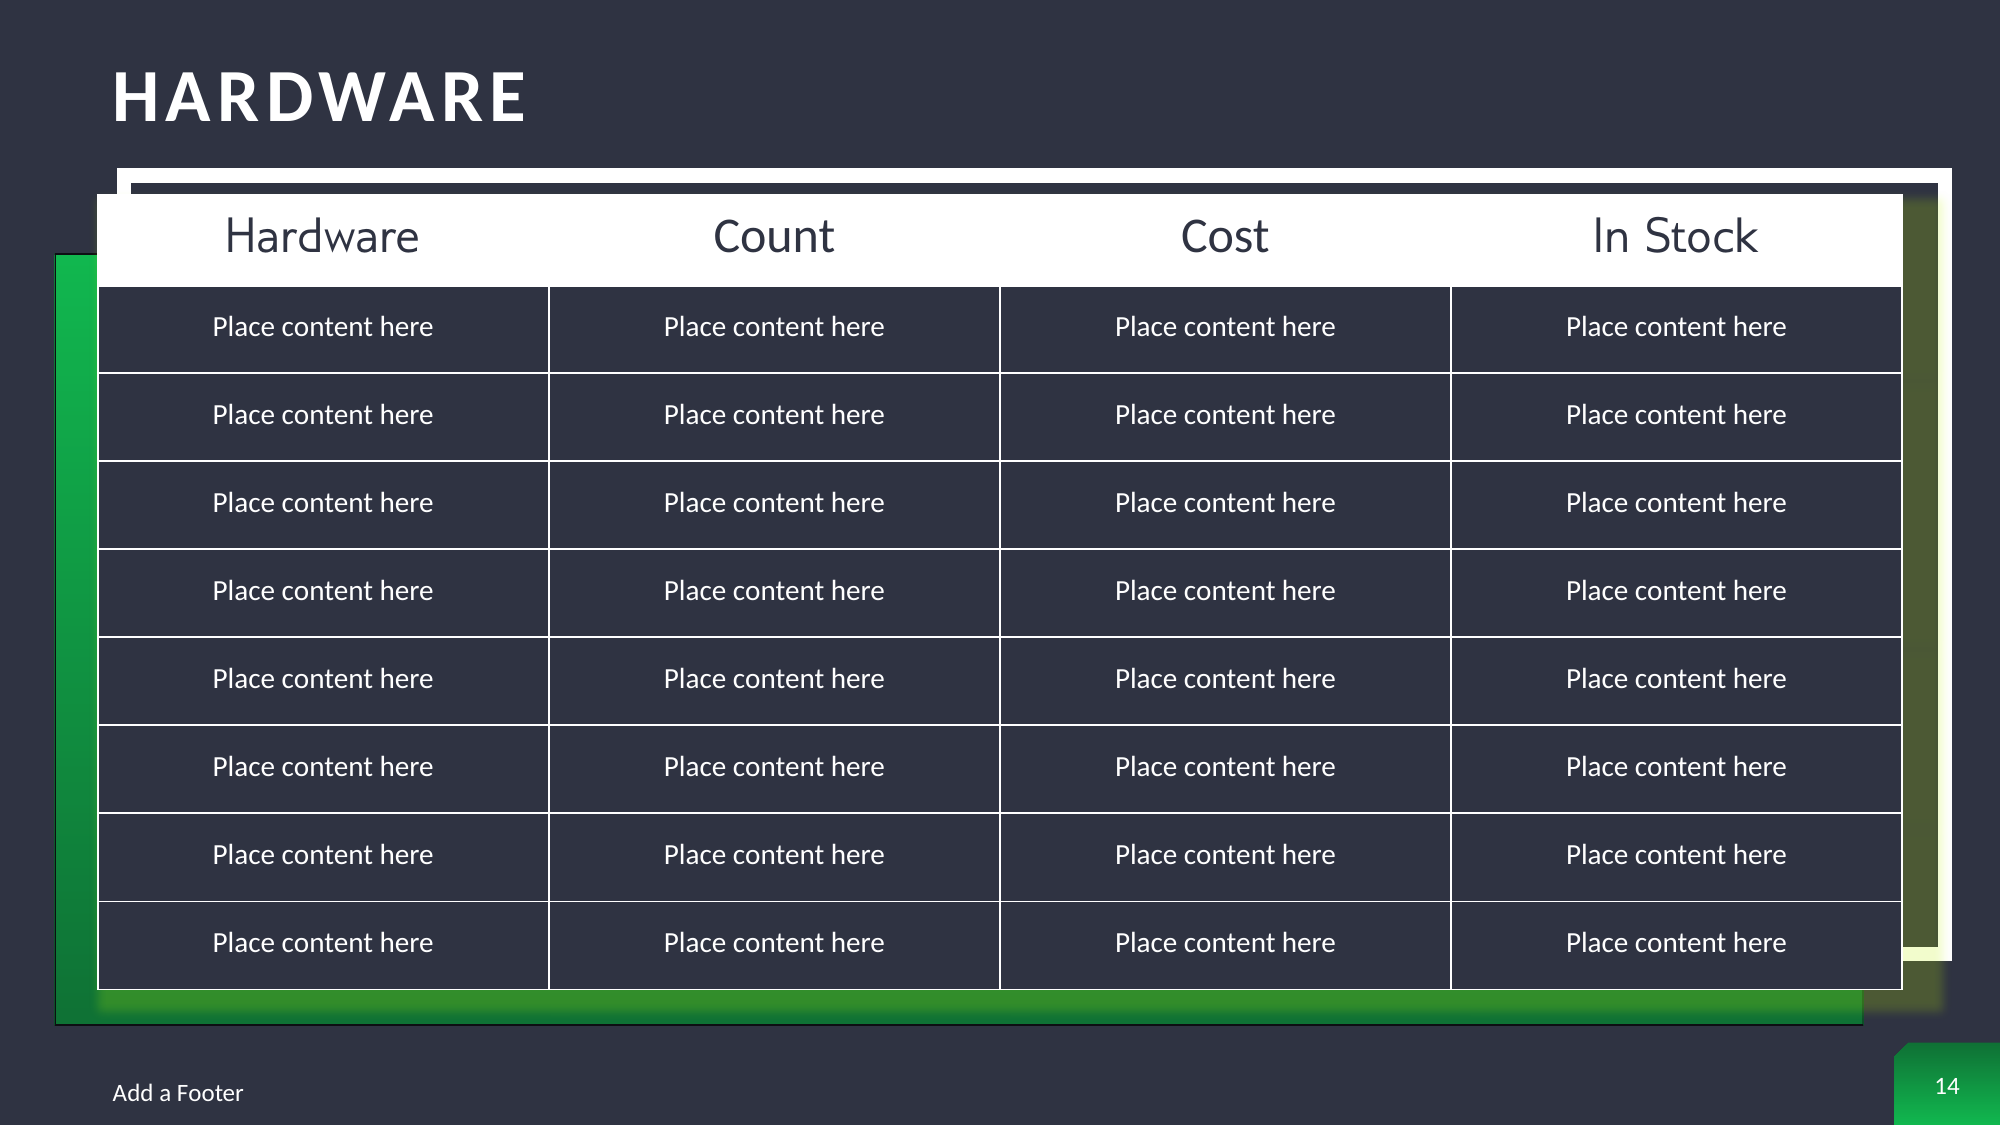

# Hardware

| Hardware | Count | Cost | In Stock |
| --- | --- | --- | --- |
| Place content here | Place content here | Place content here | Place content here |
| Place content here | Place content here | Place content here | Place content here |
| Place content here | Place content here | Place content here | Place content here |
| Place content here | Place content here | Place content here | Place content here |
| Place content here | Place content here | Place content here | Place content here |
| Place content here | Place content here | Place content here | Place content here |
| Place content here | Place content here | Place content here | Place content here |
| Place content here | Place content here | Place content here | Place content here |
2

+

14
Add a Footer